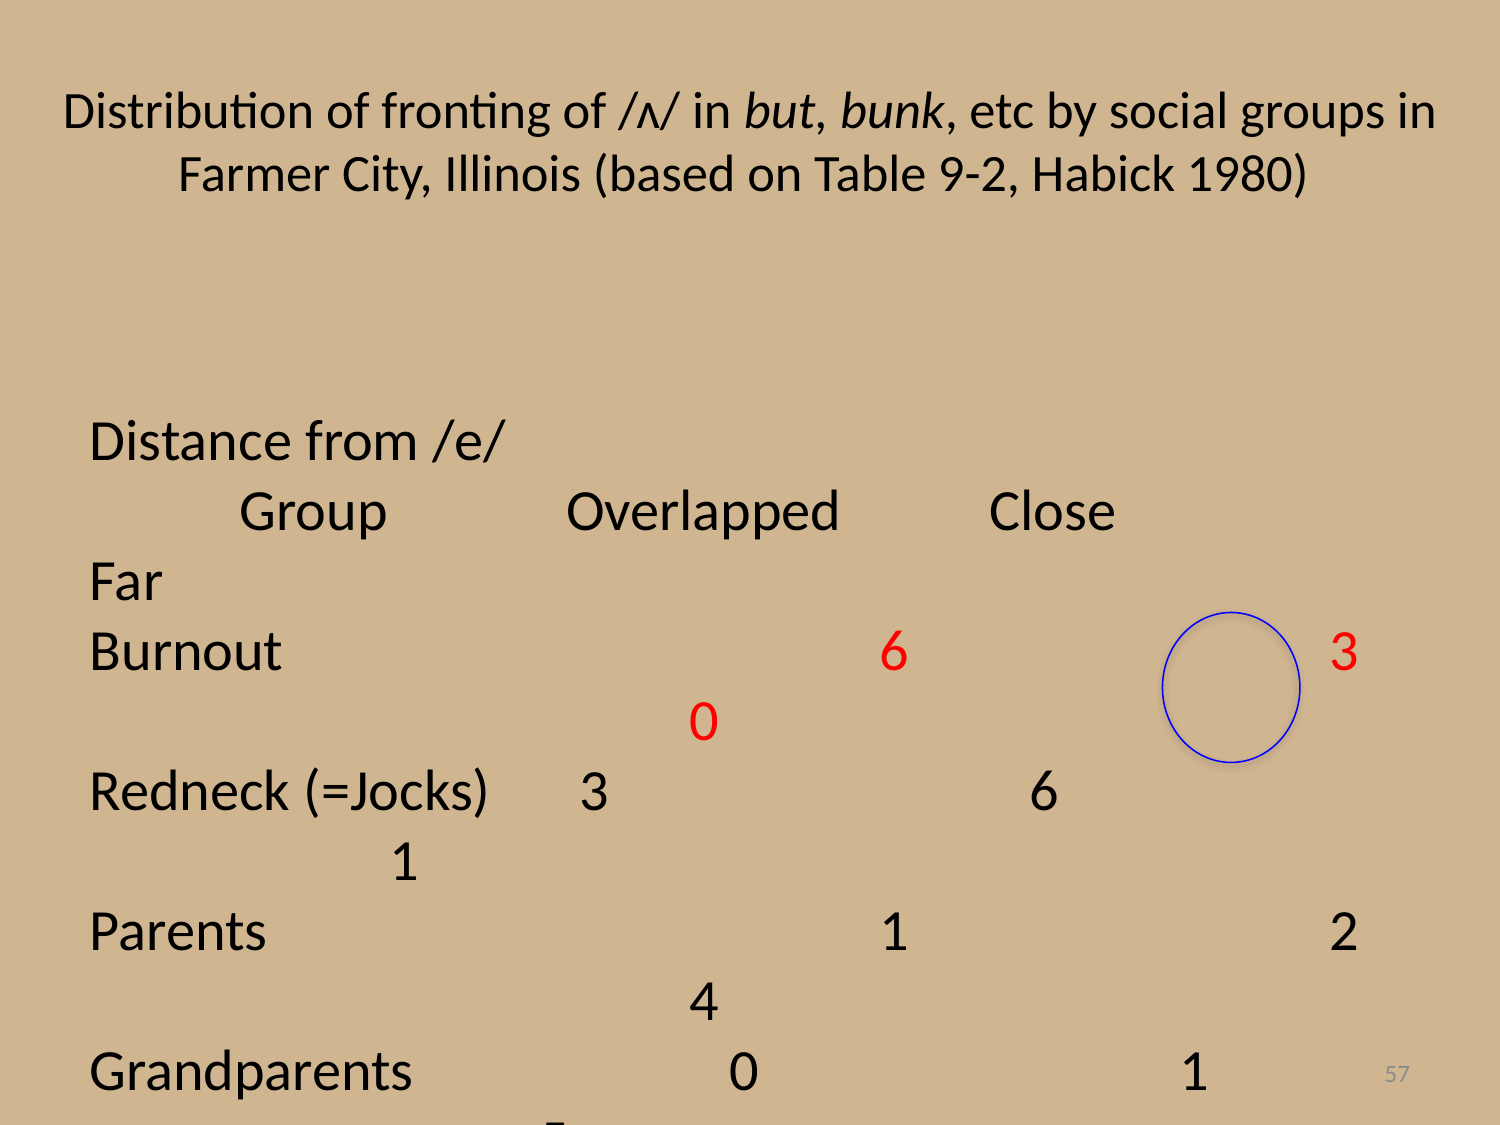

# Distribution of fronting of /ʌ/ in but, bunk, etc by social groups in Farmer City, Illinois (based on Table 9-2, Habick 1980)
								Distance from /e/
	Group		  Overlapped  	Close		          Far
Burnout				   6			   3				0
Redneck (=Jocks)	   3			   6				1
Parents				   1			   2				4
Grandparents		   0			   1				5

57